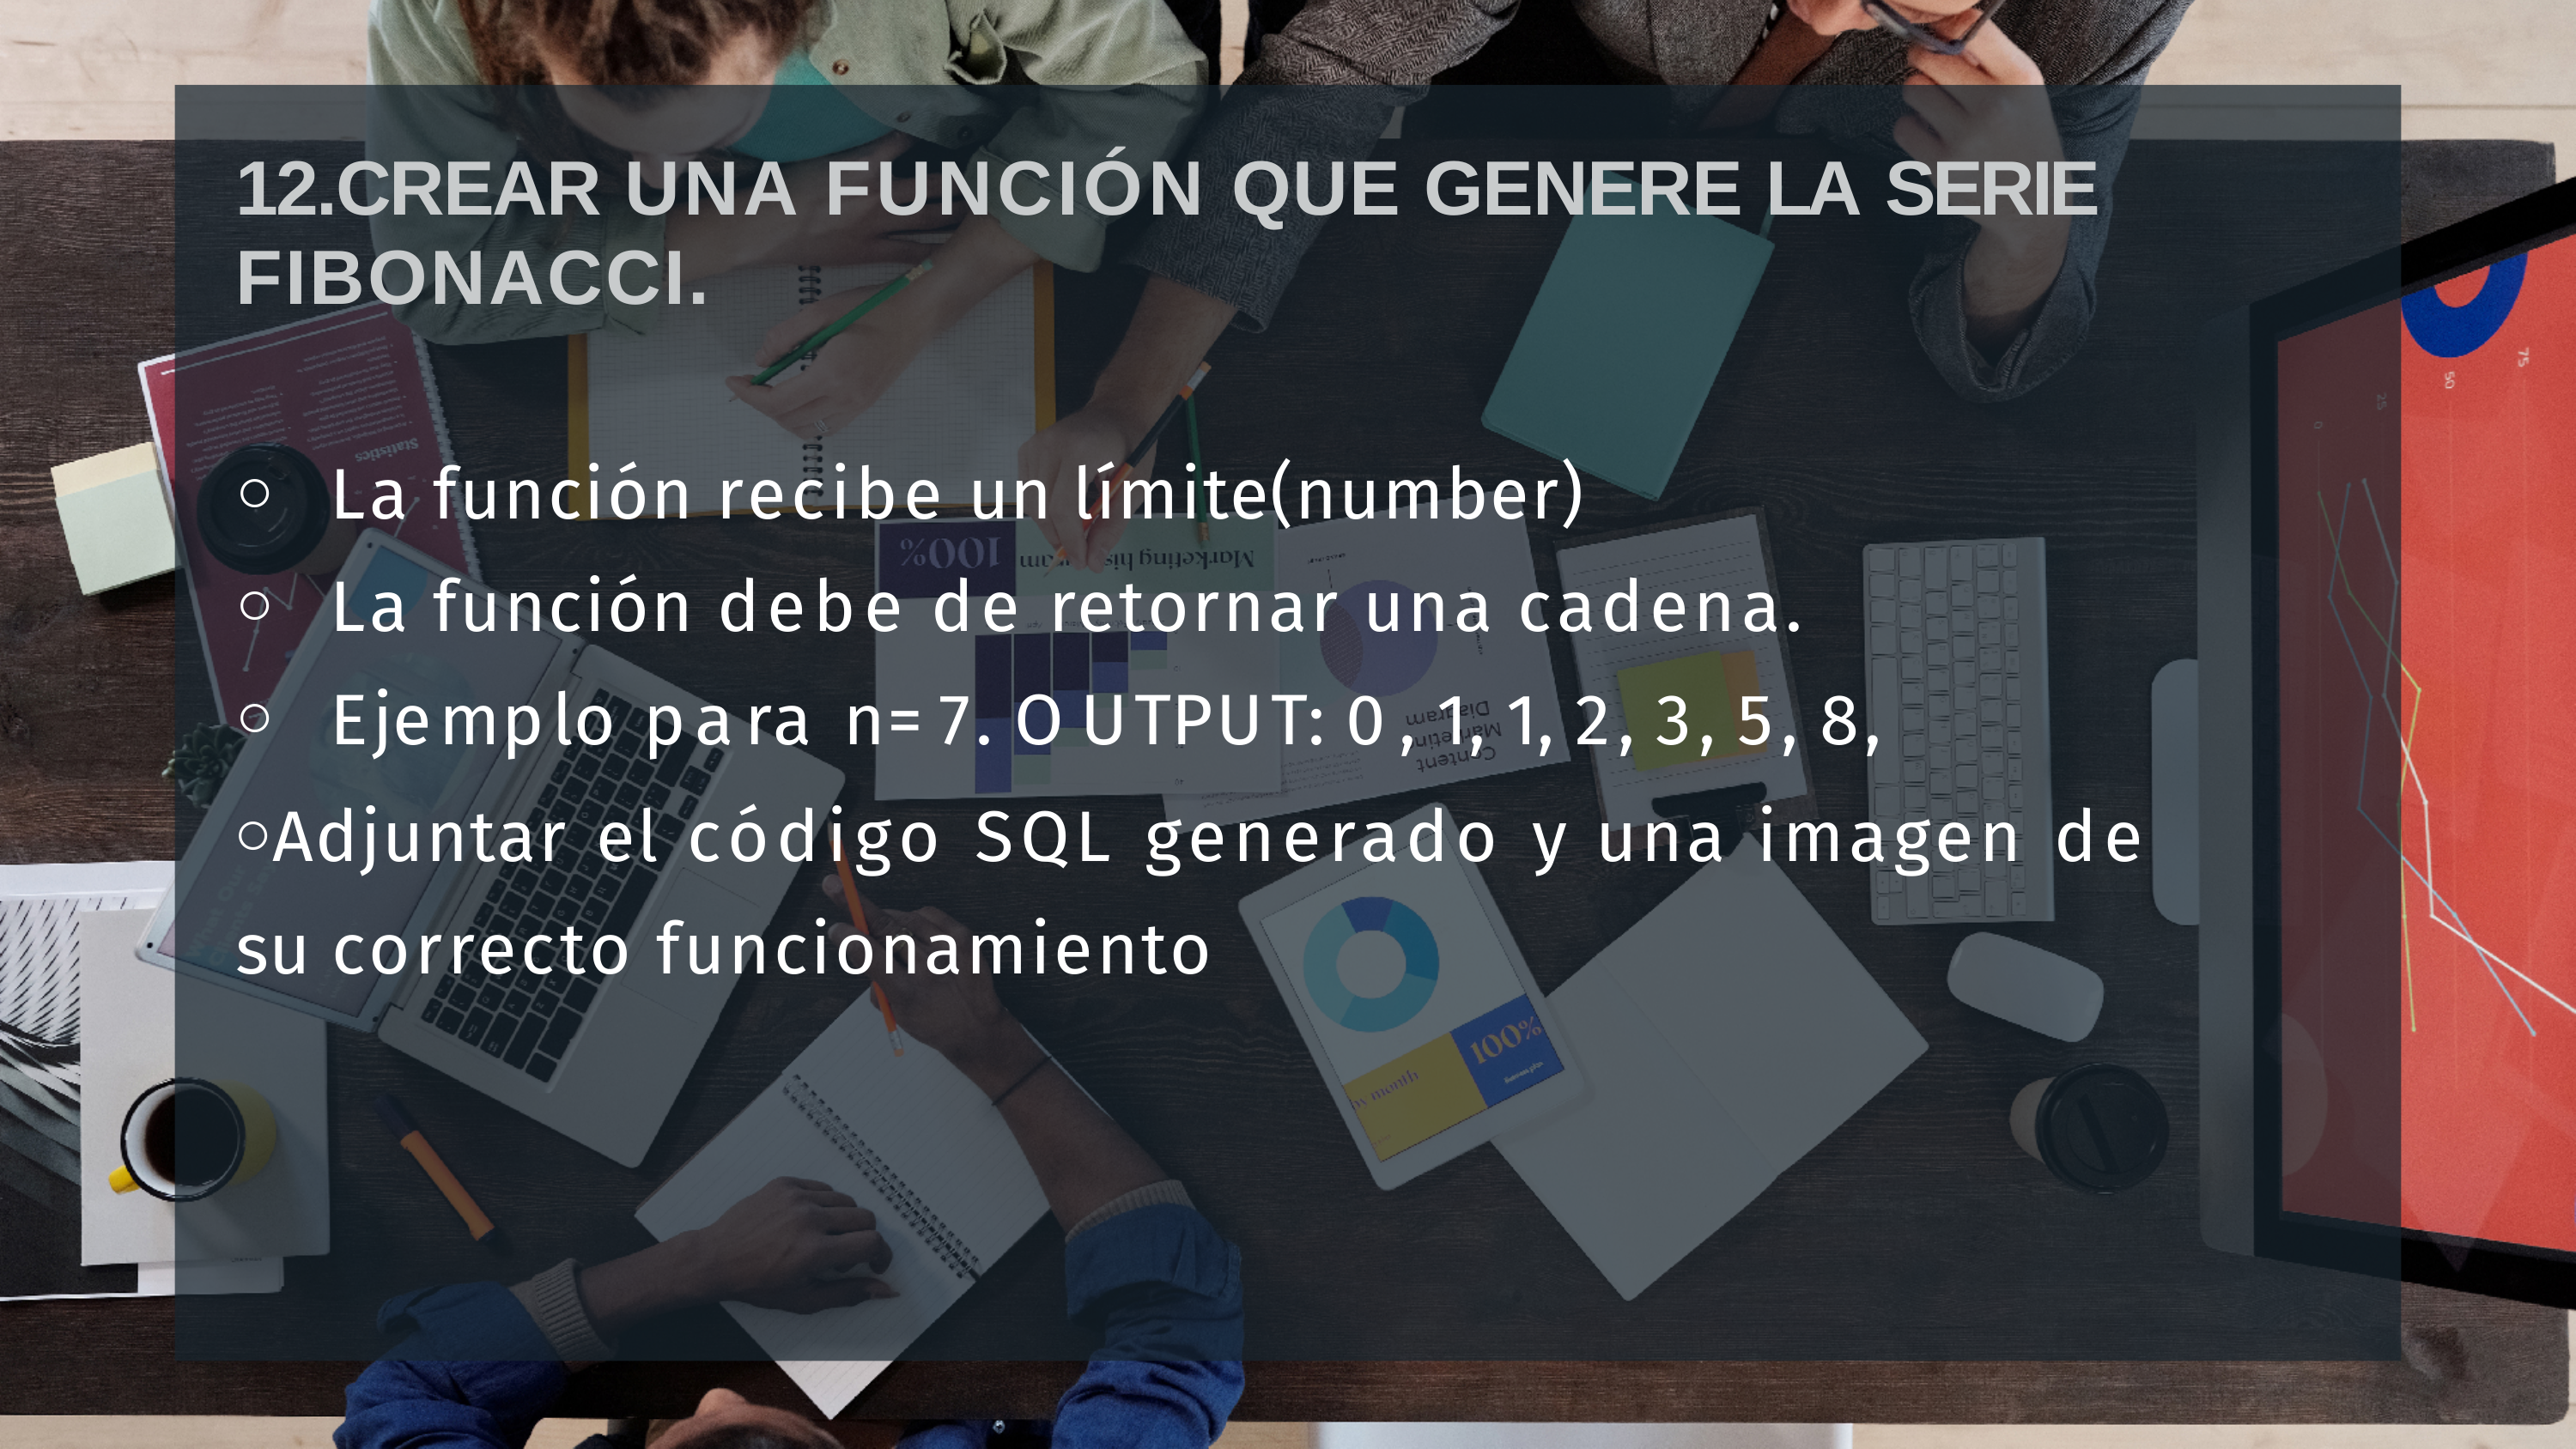

# 12.CREAR UNA FUNCIÓN QUE GENERE LA SERIE  FIBONACCI.
La función recibe un límite(number)
La función debe de retornar una cadena.
Ejemplo para n=7. OUTPUT: 0, 1, 1, 2, 3, 5, 8,
Adjuntar el código SQL generado y una imagen de  su correcto funcionamiento